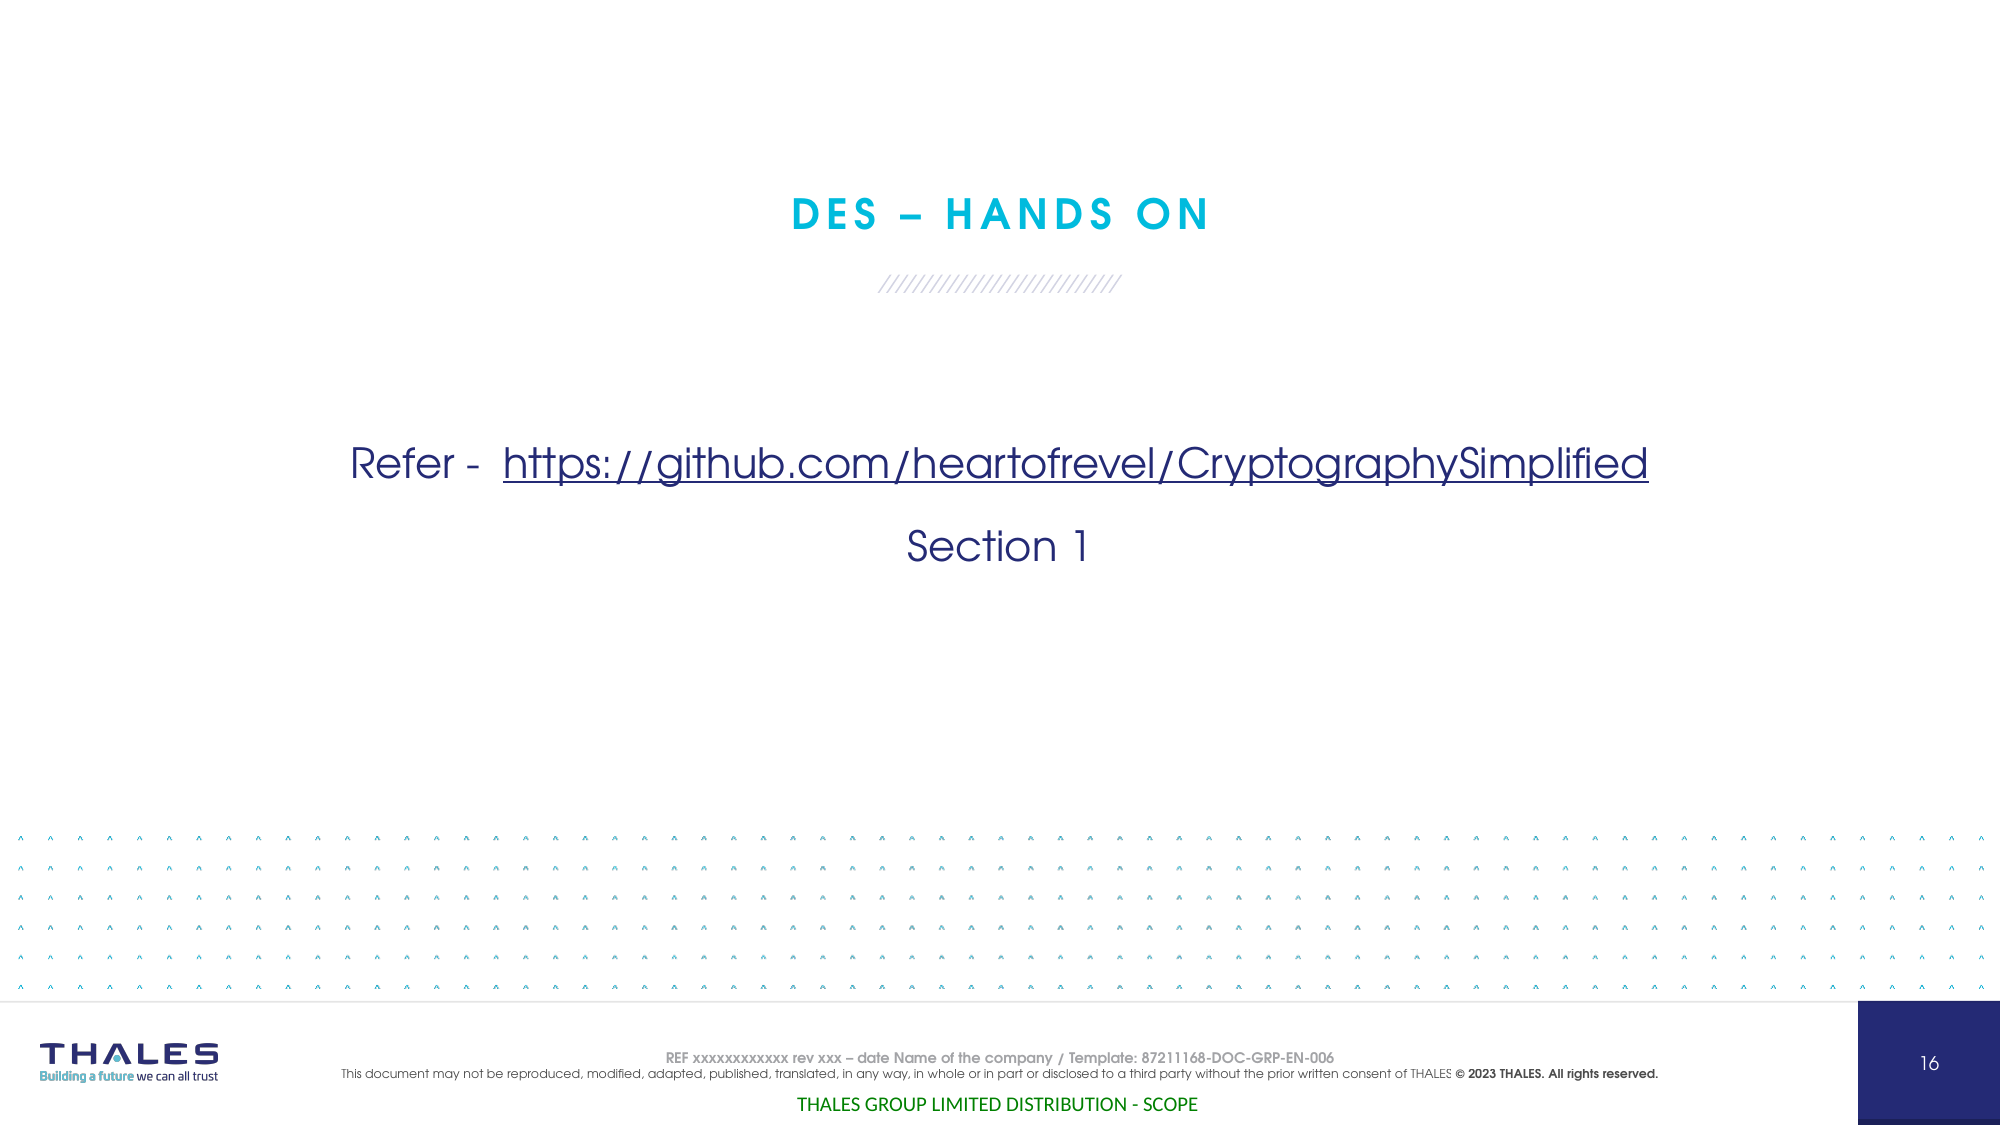

# DES – Hands ON
Refer -  https://github.com/heartofrevel/CryptographySimplified
Section 1